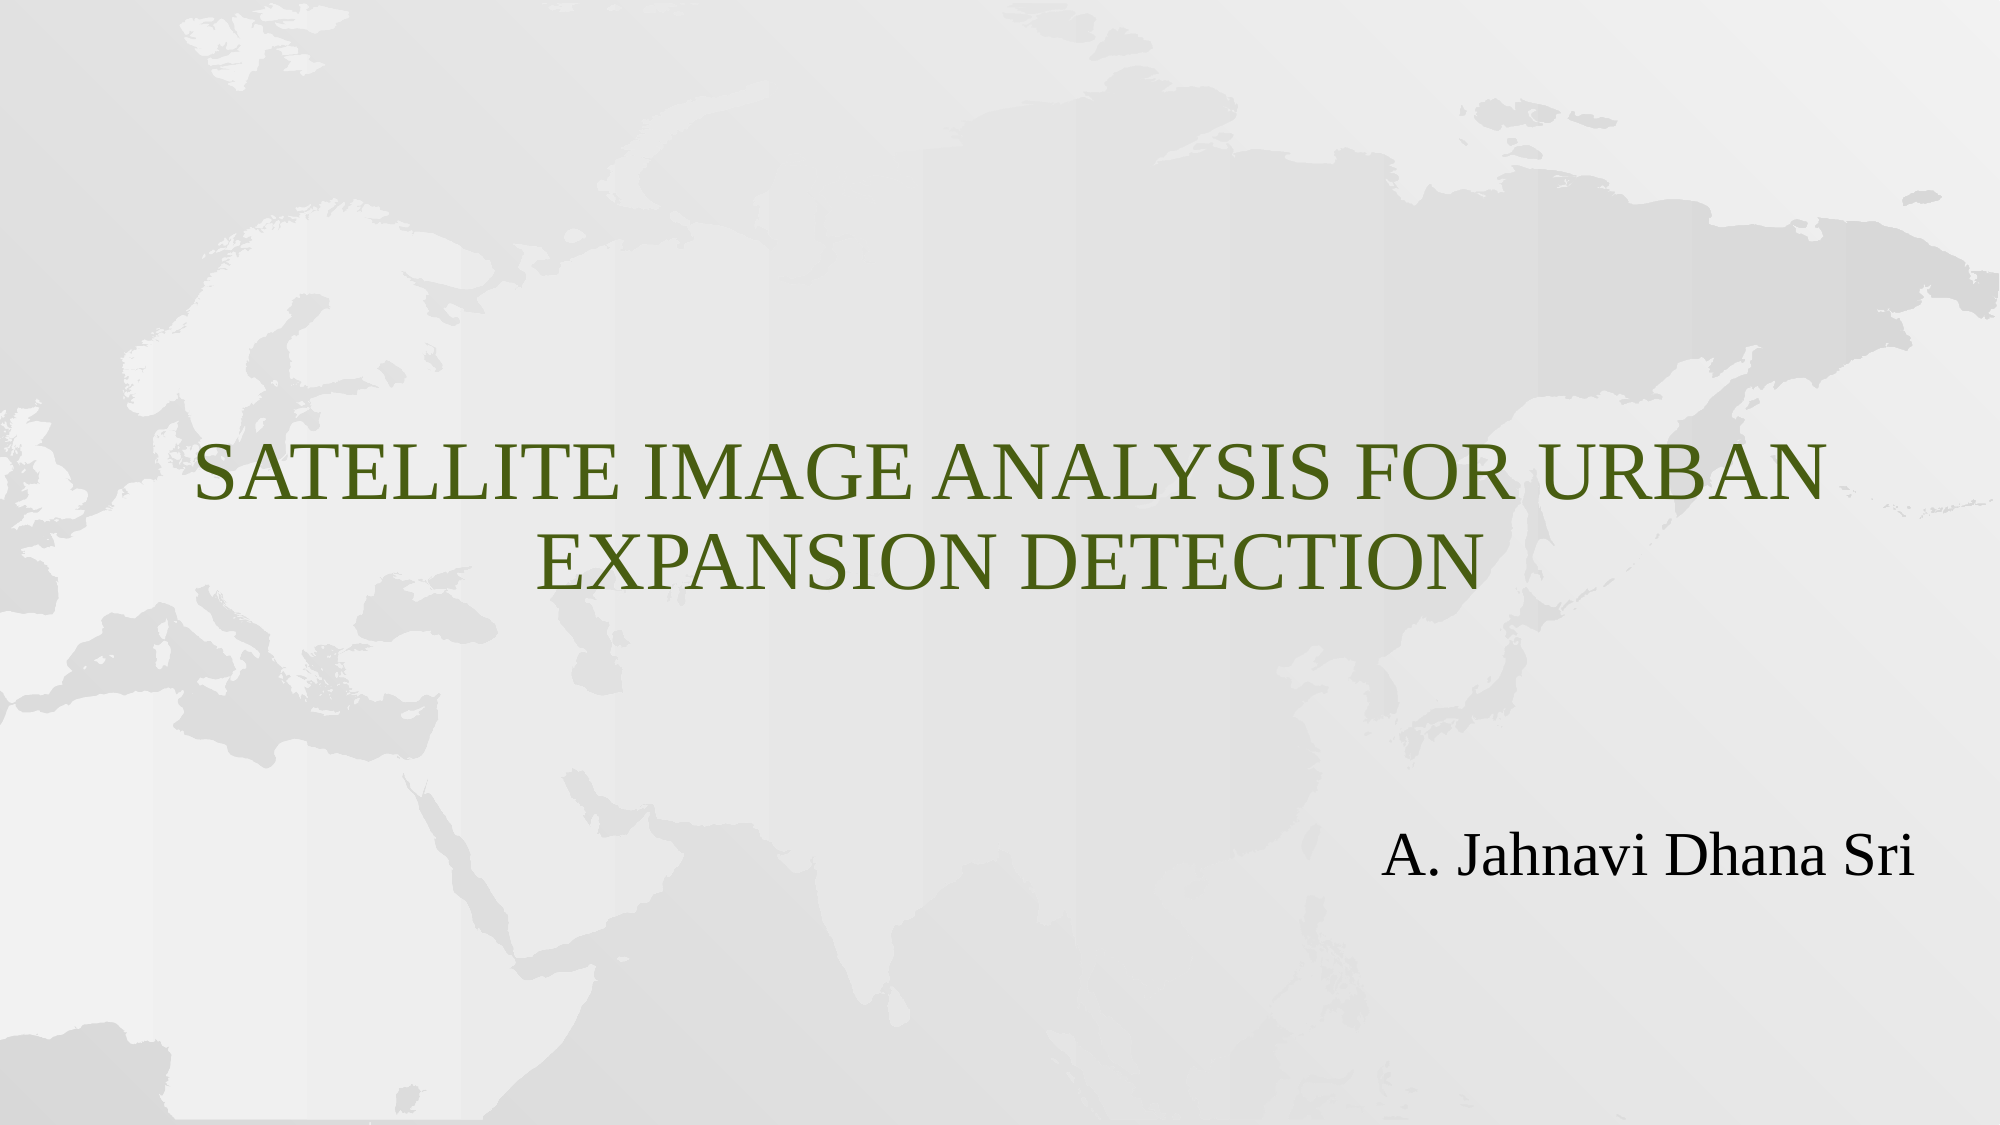

# SATELLITE IMAGE ANALYSIS FOR URBAN EXPANSION DETECTION
A. Jahnavi Dhana Sri